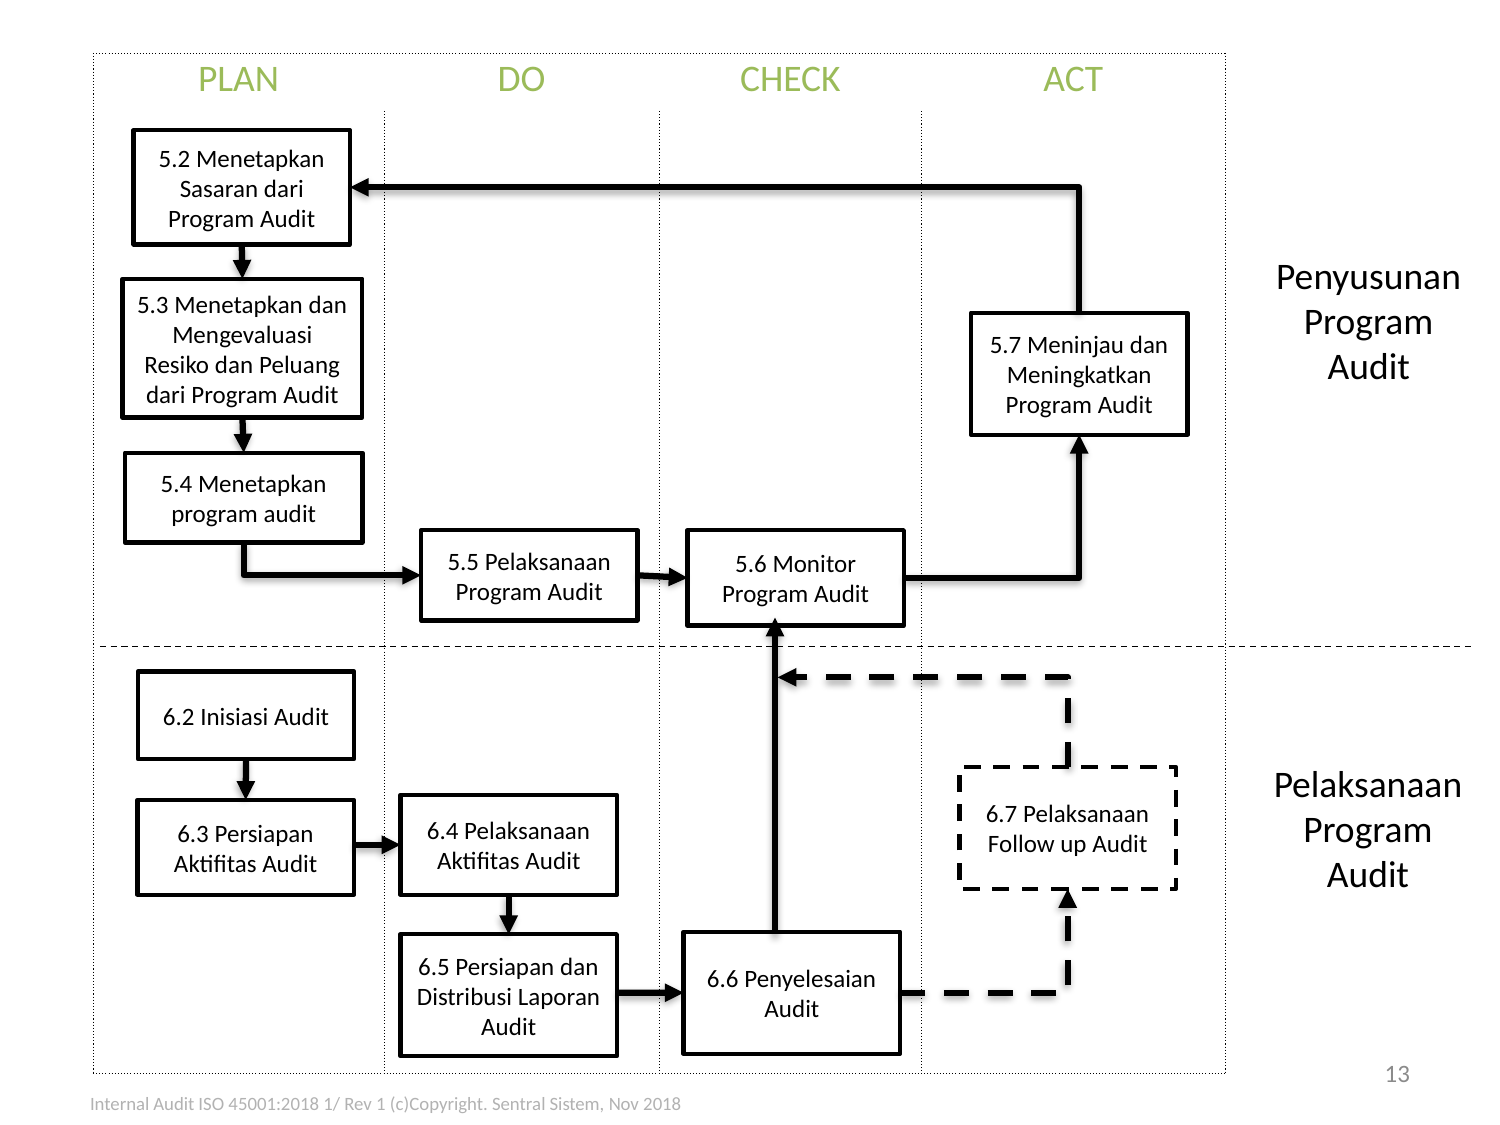

| PLAN | DO | CHECK | ACT |
| --- | --- | --- | --- |
|  |  |  |  |
5.2 Menetapkan Sasaran dari Program Audit
Penyusunan Program Audit
5.3 Menetapkan dan Mengevaluasi Resiko dan Peluang dari Program Audit
5.7 Meninjau dan Meningkatkan Program Audit
5.4 Menetapkan program audit
5.5 Pelaksanaan Program Audit
5.6 Monitor Program Audit
6.2 Inisiasi Audit
Pelaksanaan Program Audit
6.7 Pelaksanaan Follow up Audit
6.4 Pelaksanaan Aktifitas Audit
6.3 Persiapan Aktifitas Audit
6.6 Penyelesaian Audit
6.5 Persiapan dan Distribusi Laporan Audit
13
Internal Audit ISO 45001:2018 1/ Rev 1 (c)Copyright. Sentral Sistem, Nov 2018